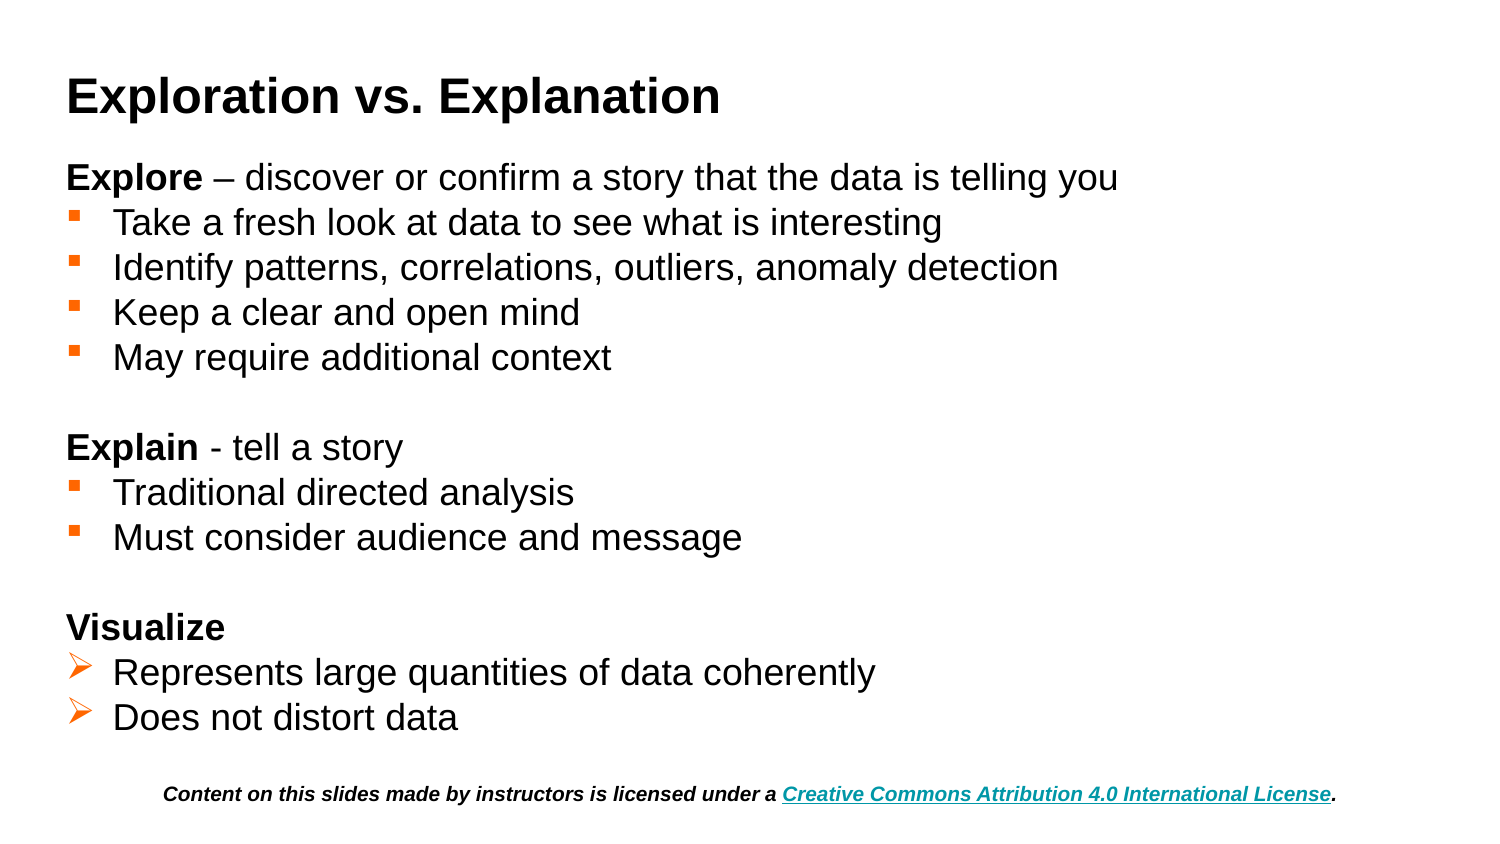

# Exploration vs. Explanation
Explore – discover or confirm a story that the data is telling you
Take a fresh look at data to see what is interesting
Identify patterns, correlations, outliers, anomaly detection
Keep a clear and open mind
May require additional context

Explain - tell a story
Traditional directed analysis
Must consider audience and message

Visualize
Represents large quantities of data coherently
Does not distort data